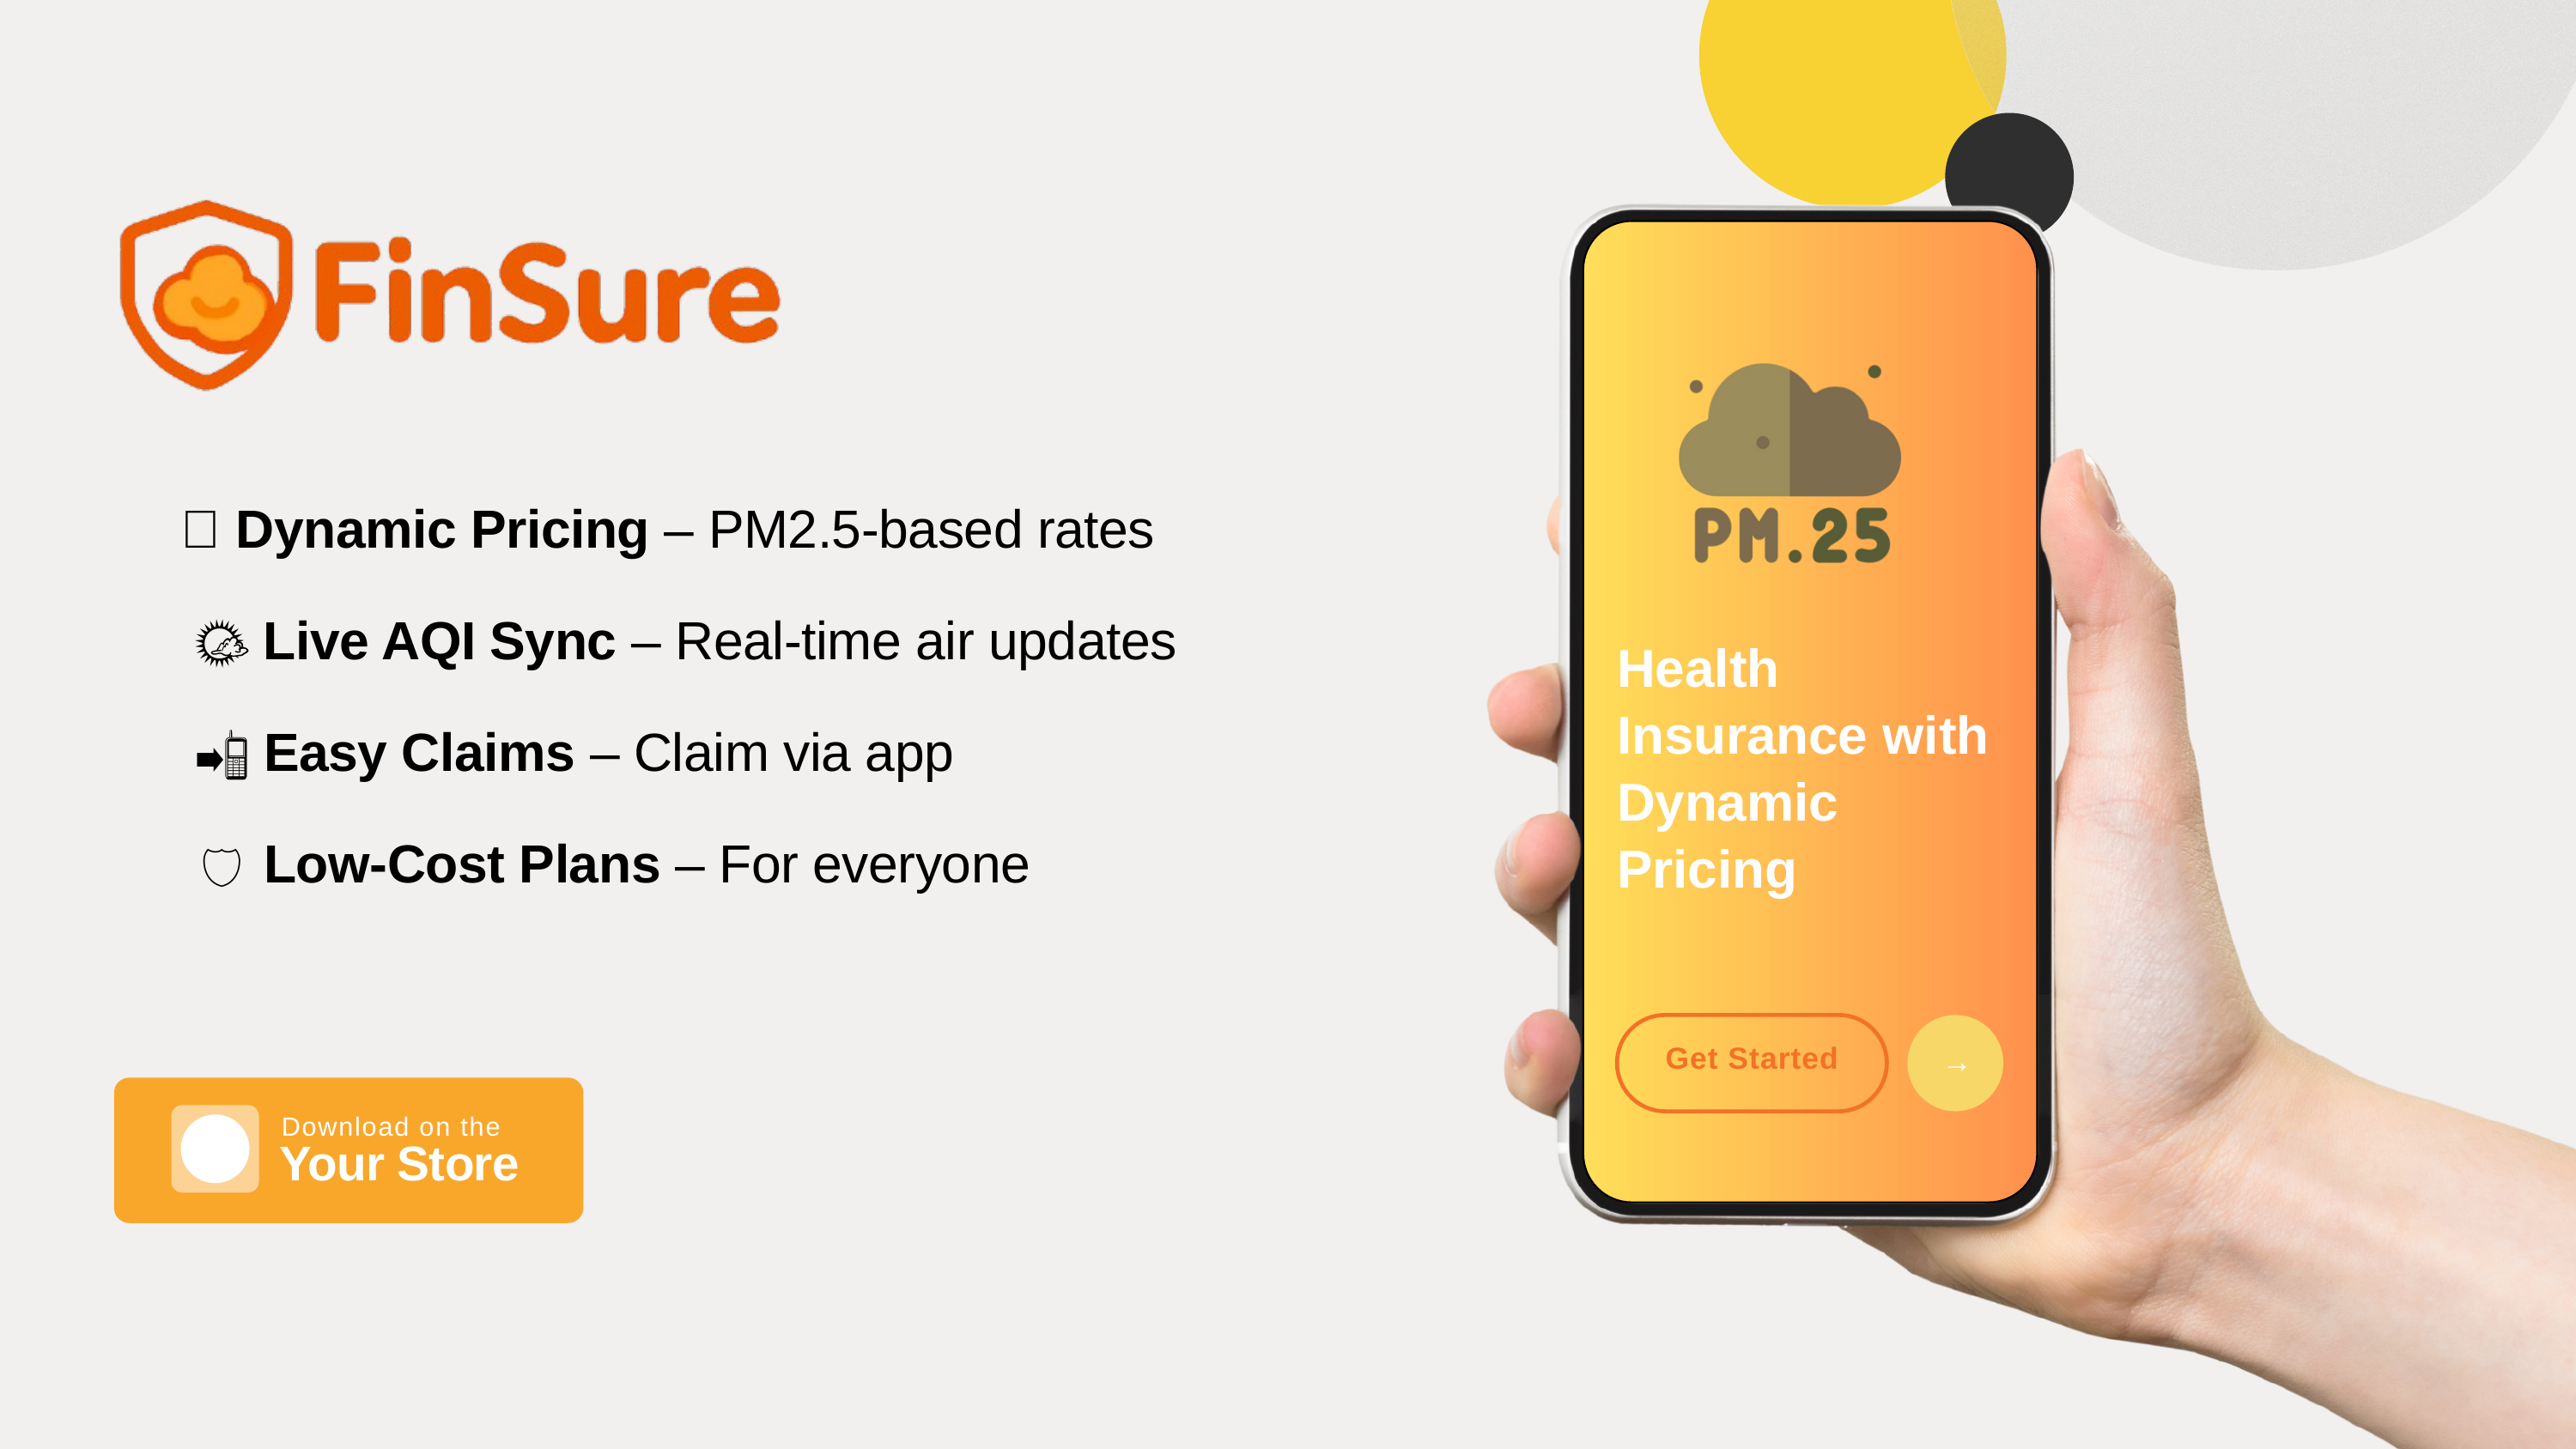

🧾 Dynamic Pricing – PM2.5-based rates
 🌤️ Live AQI Sync – Real-time air updates
 📲 Easy Claims – Claim via app
 🛡️ Low-Cost Plans – For everyone
Health Insurance with Dynamic Pricing

Get Started
→

Download on the

Your Store